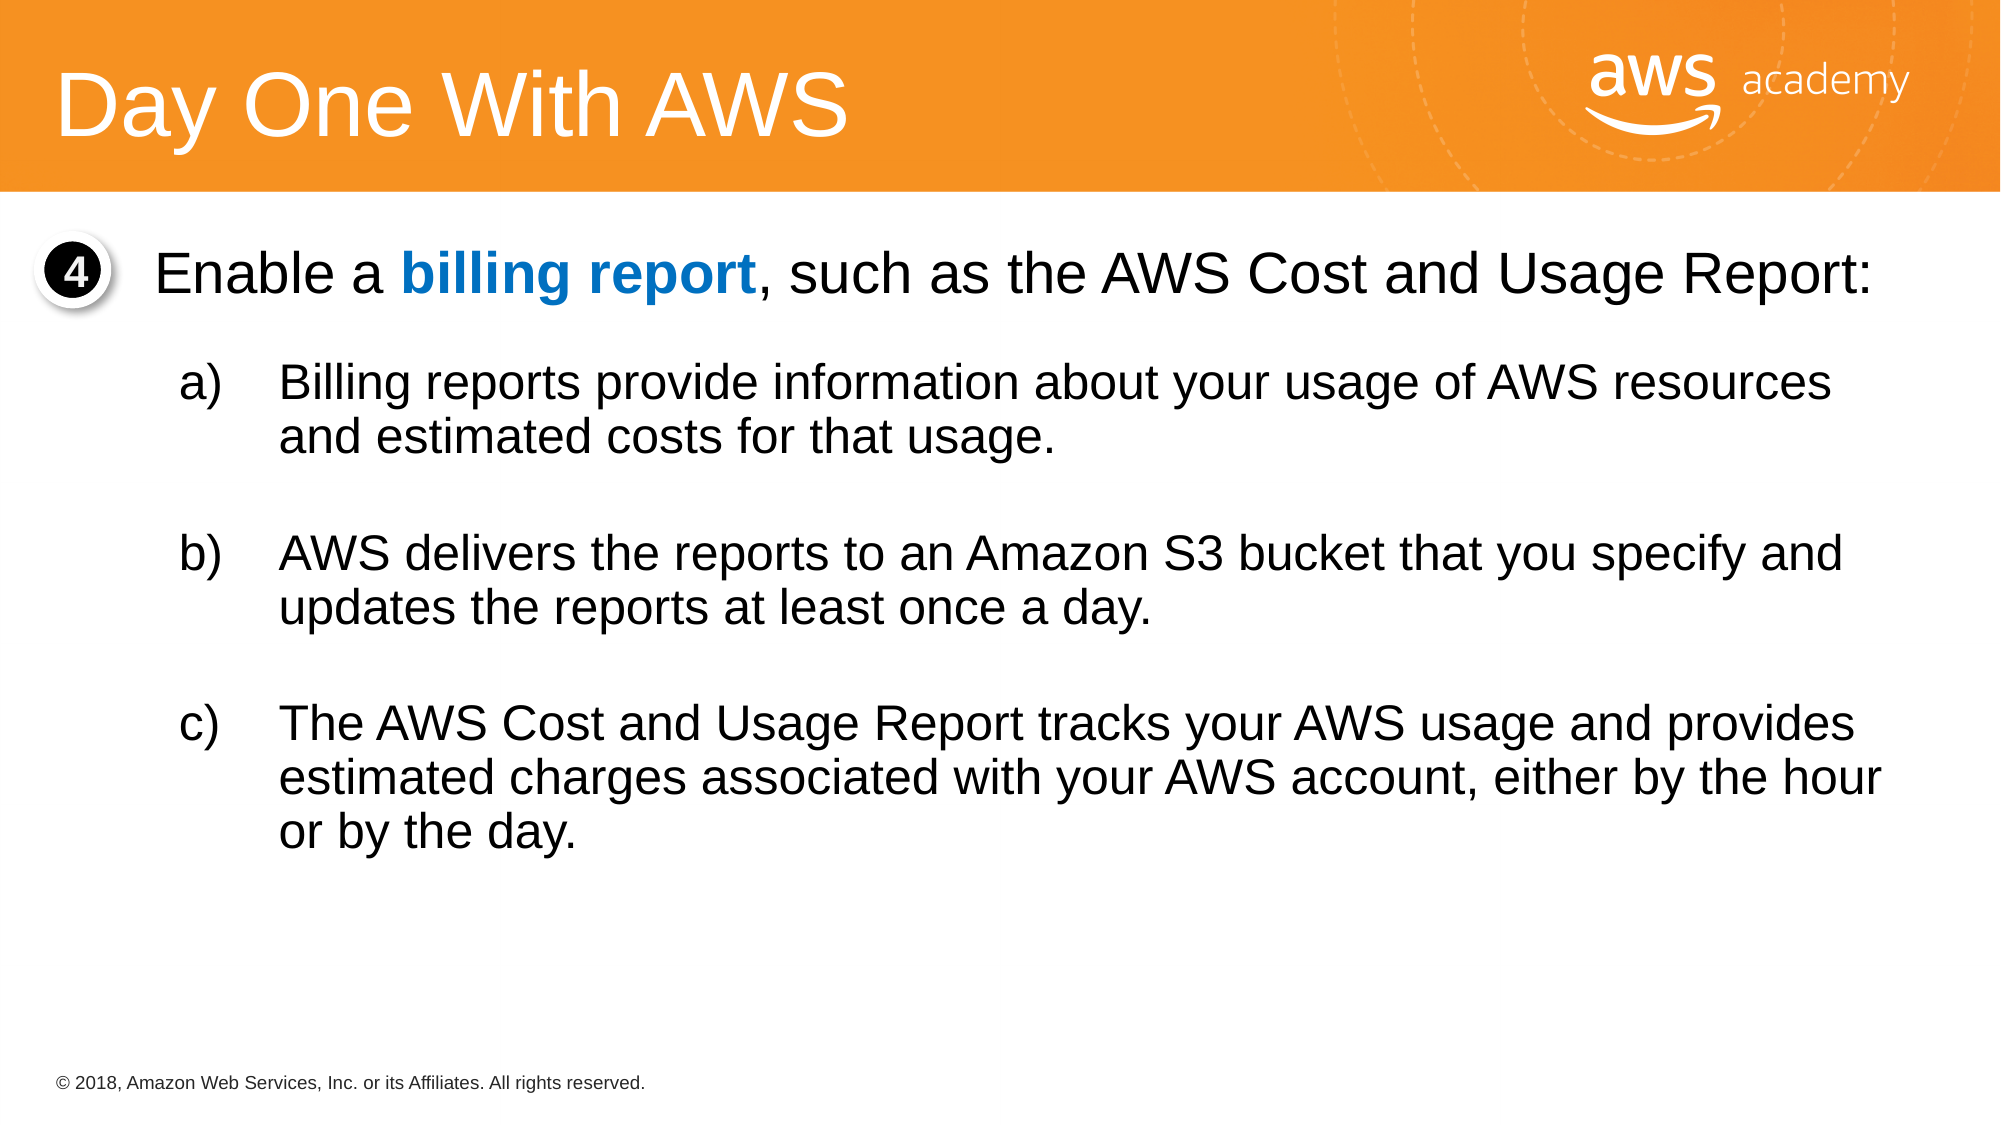

# Day One With AWS
Enable a billing report, such as the AWS Cost and Usage Report:
Billing reports provide information about your usage of AWS resources and estimated costs for that usage.
AWS delivers the reports to an Amazon S3 bucket that you specify and updates the reports at least once a day.
The AWS Cost and Usage Report tracks your AWS usage and provides estimated charges associated with your AWS account, either by the hour or by the day.

4